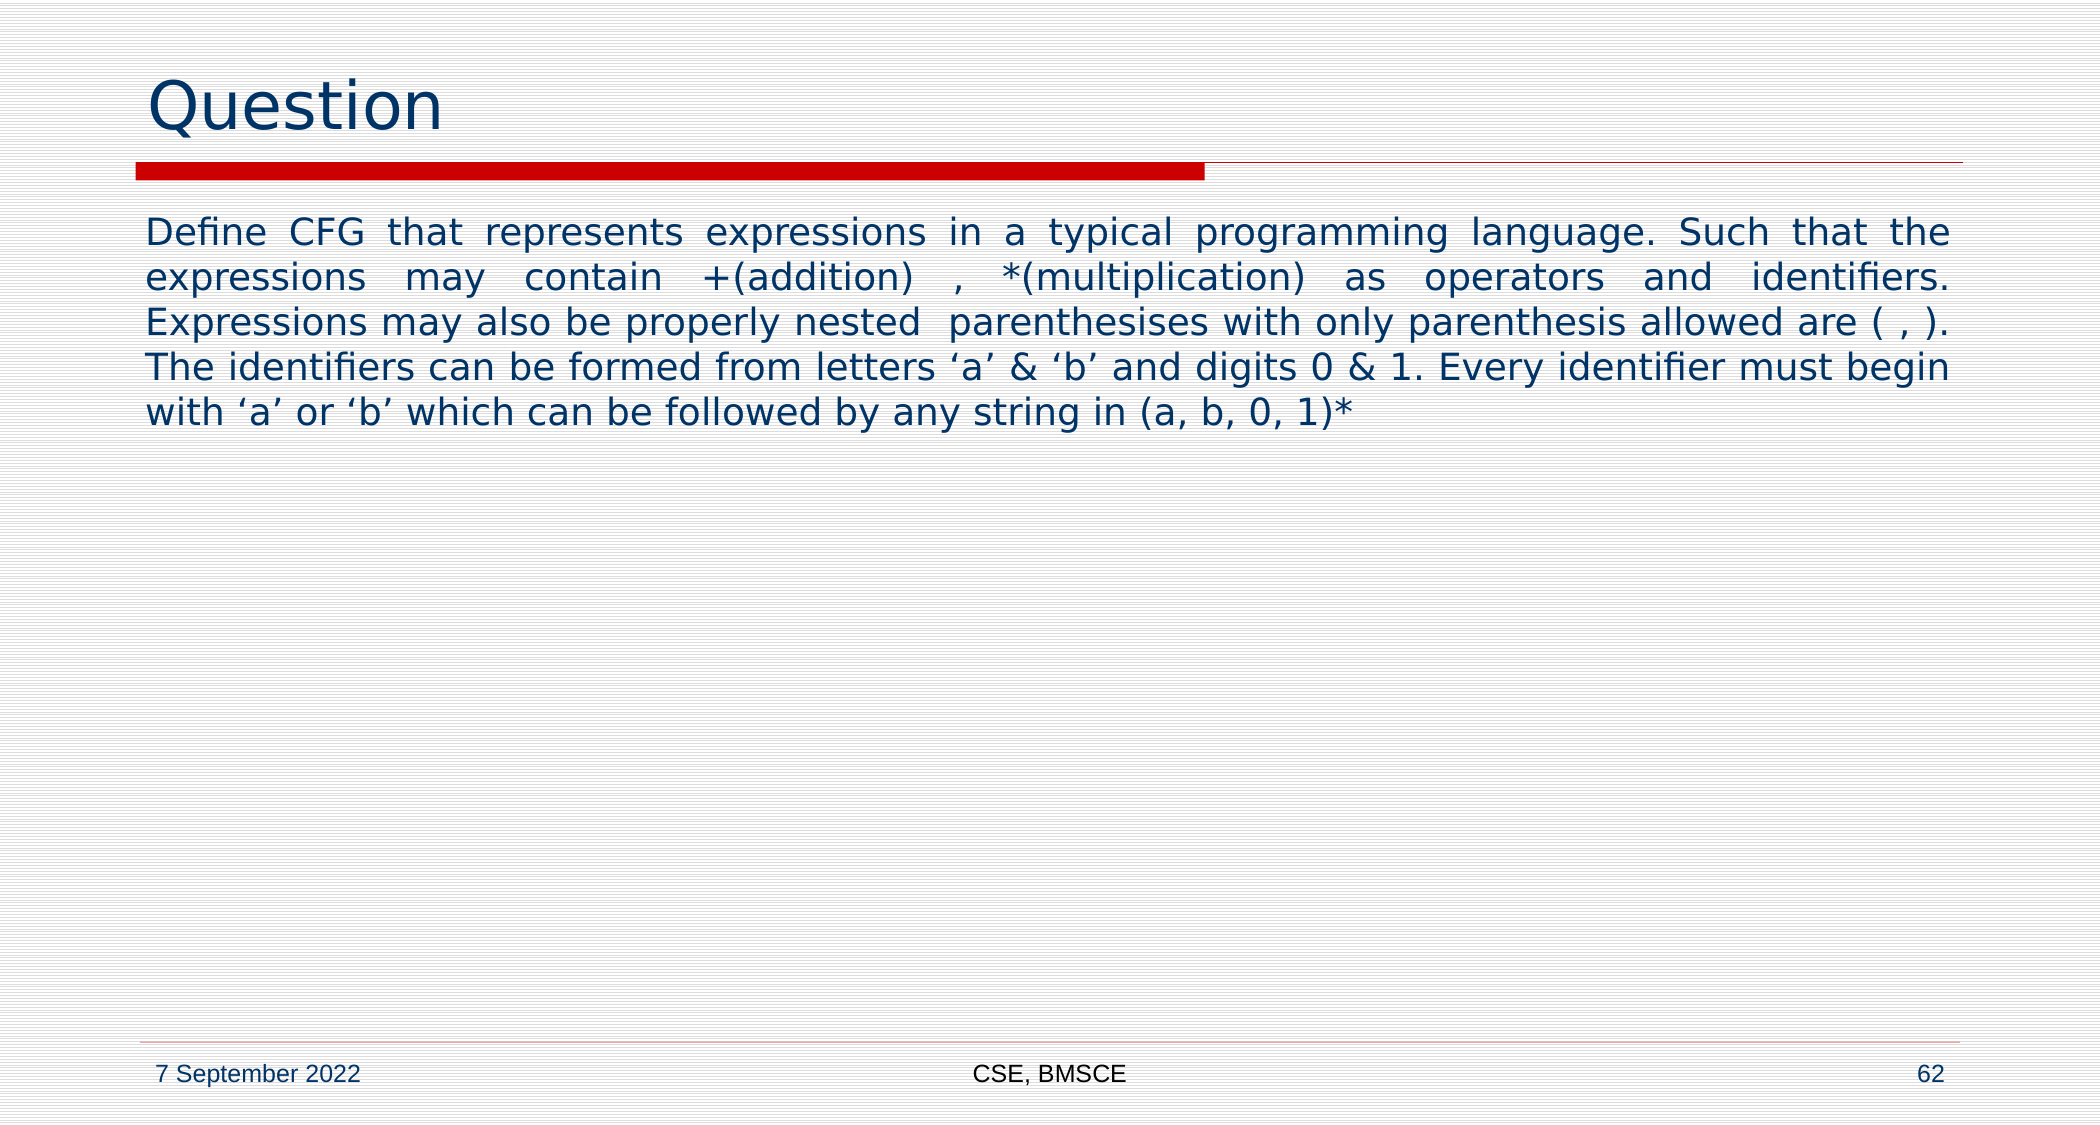

# Question
Define CFG that represents expressions in a typical programming language. Such that the expressions may contain +(addition) , *(multiplication) as operators and identifiers. Expressions may also be properly nested  parenthesises with only parenthesis allowed are ( , ). The identifiers can be formed from letters ‘a’ & ‘b’ and digits 0 & 1. Every identifier must begin with ‘a’ or ‘b’ which can be followed by any string in (a, b, 0, 1)*

CSE, BMSCE
62
7 September 2022